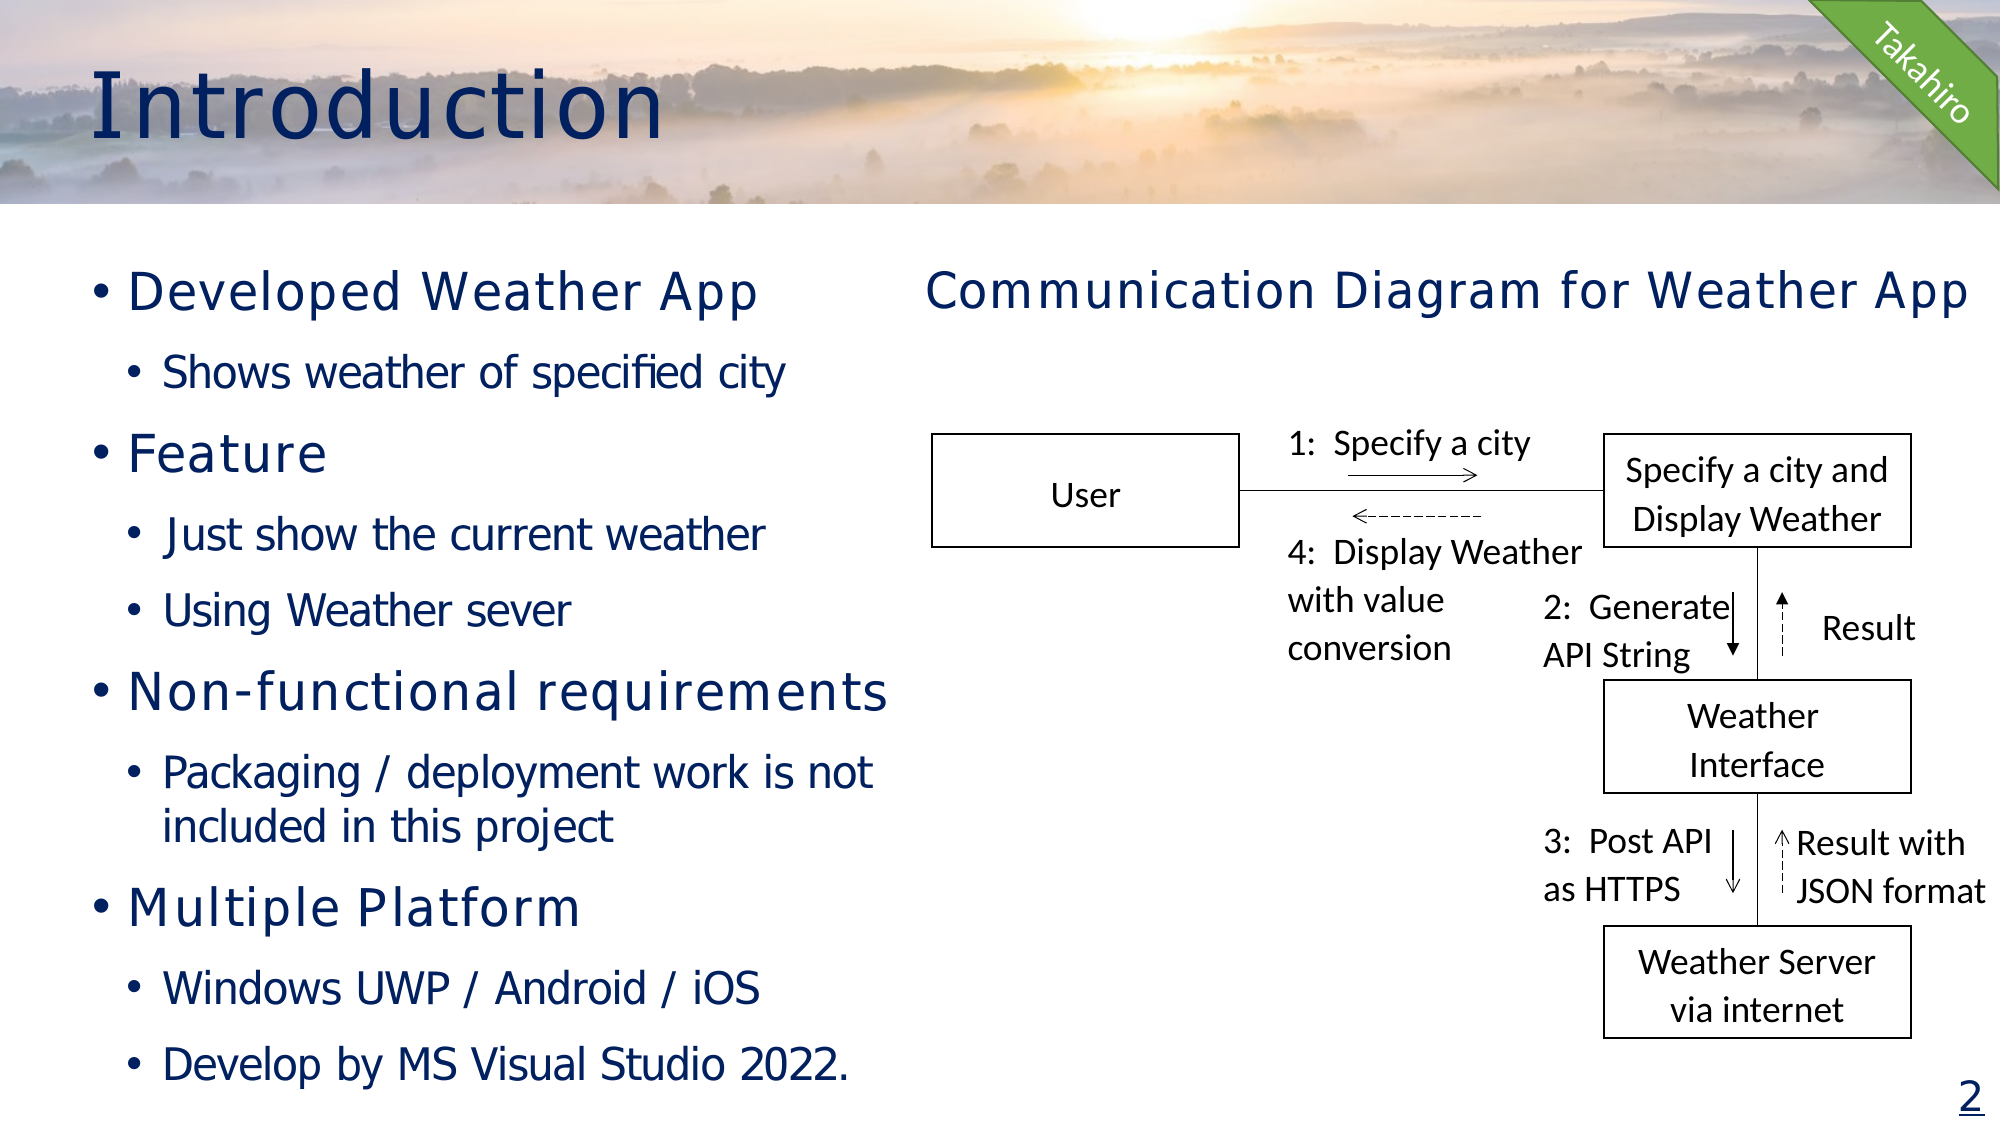

# Introduction
Takahiro
Developed Weather App
Shows weather of specified city
Feature
Just show the current weather
Using Weather sever
Non-functional requirements
Packaging / deployment work is not included in this project
Multiple Platform
Windows UWP / Android / iOS
Develop by MS Visual Studio 2022.
Communication Diagram for Weather App
1:  Specify a city
User
Specify a city and
Display Weather
4:  Display Weather with value conversion
2:  Generate API String
Result
Weather  Interface
3:  Post API as HTTPS
Result with JSON format
Weather Server
via internet
2